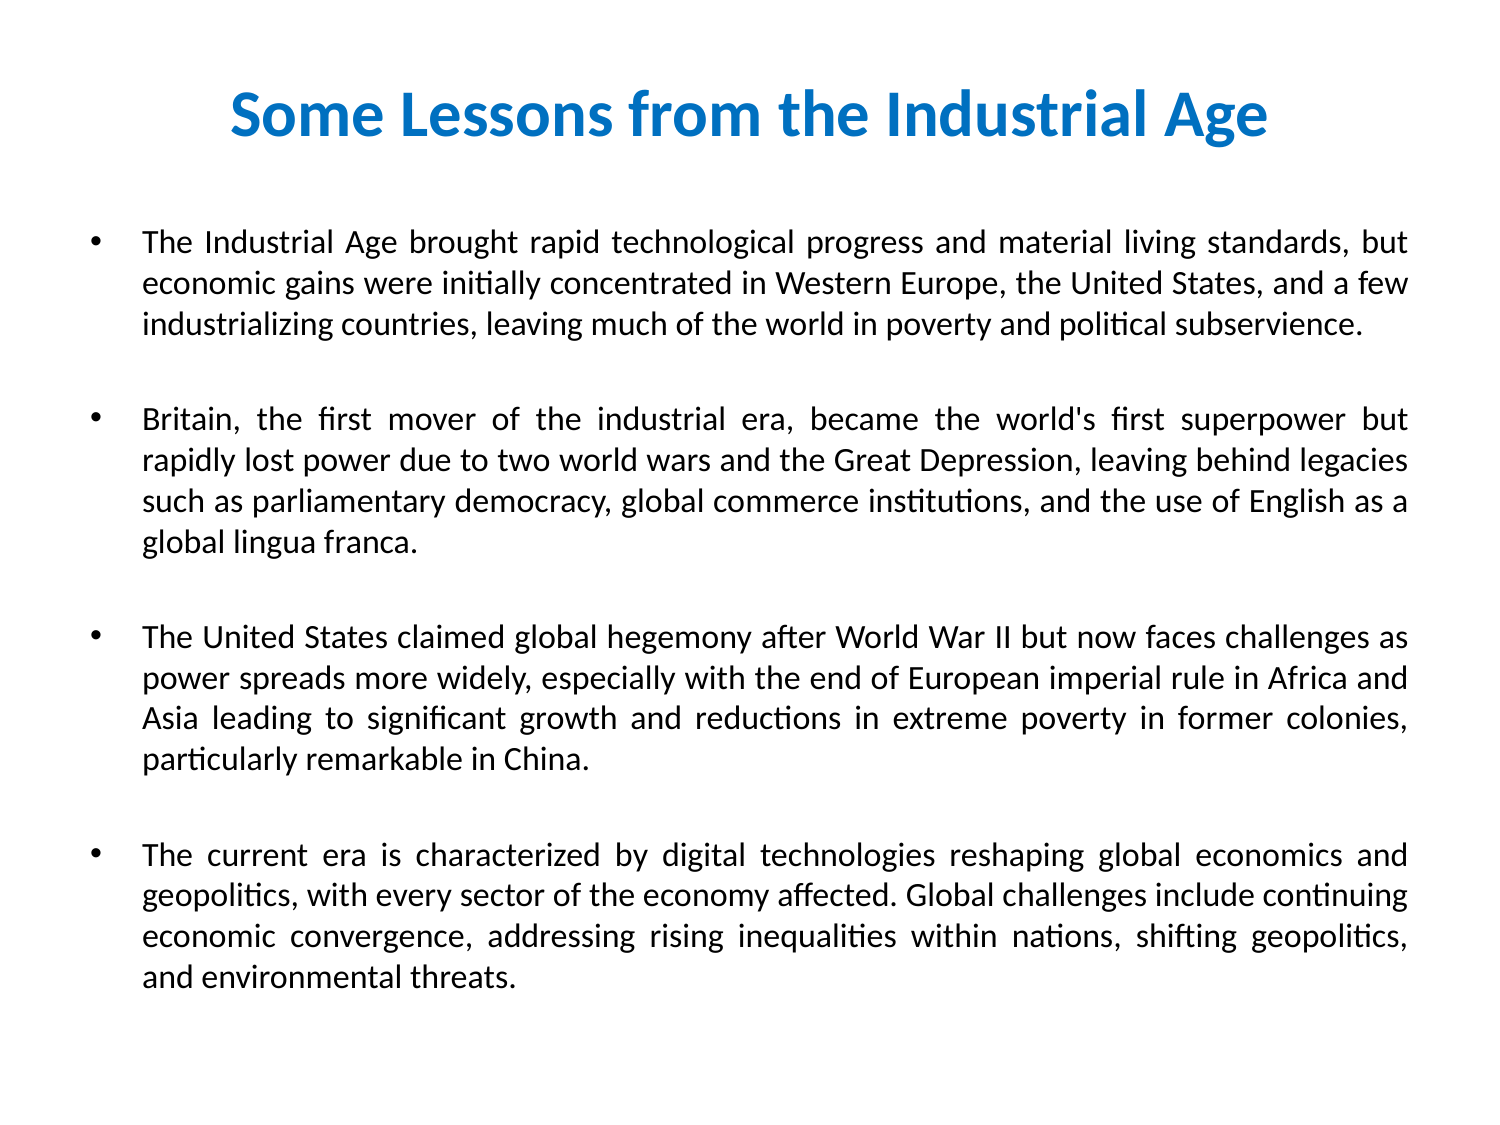

# Some Lessons from the Industrial Age
The Industrial Age brought rapid technological progress and material living standards, but economic gains were initially concentrated in Western Europe, the United States, and a few industrializing countries, leaving much of the world in poverty and political subservience.

Britain, the first mover of the industrial era, became the world's first superpower but rapidly lost power due to two world wars and the Great Depression, leaving behind legacies such as parliamentary democracy, global commerce institutions, and the use of English as a global lingua franca.

The United States claimed global hegemony after World War II but now faces challenges as power spreads more widely, especially with the end of European imperial rule in Africa and Asia leading to significant growth and reductions in extreme poverty in former colonies, particularly remarkable in China.

The current era is characterized by digital technologies reshaping global economics and geopolitics, with every sector of the economy affected. Global challenges include continuing economic convergence, addressing rising inequalities within nations, shifting geopolitics, and environmental threats.